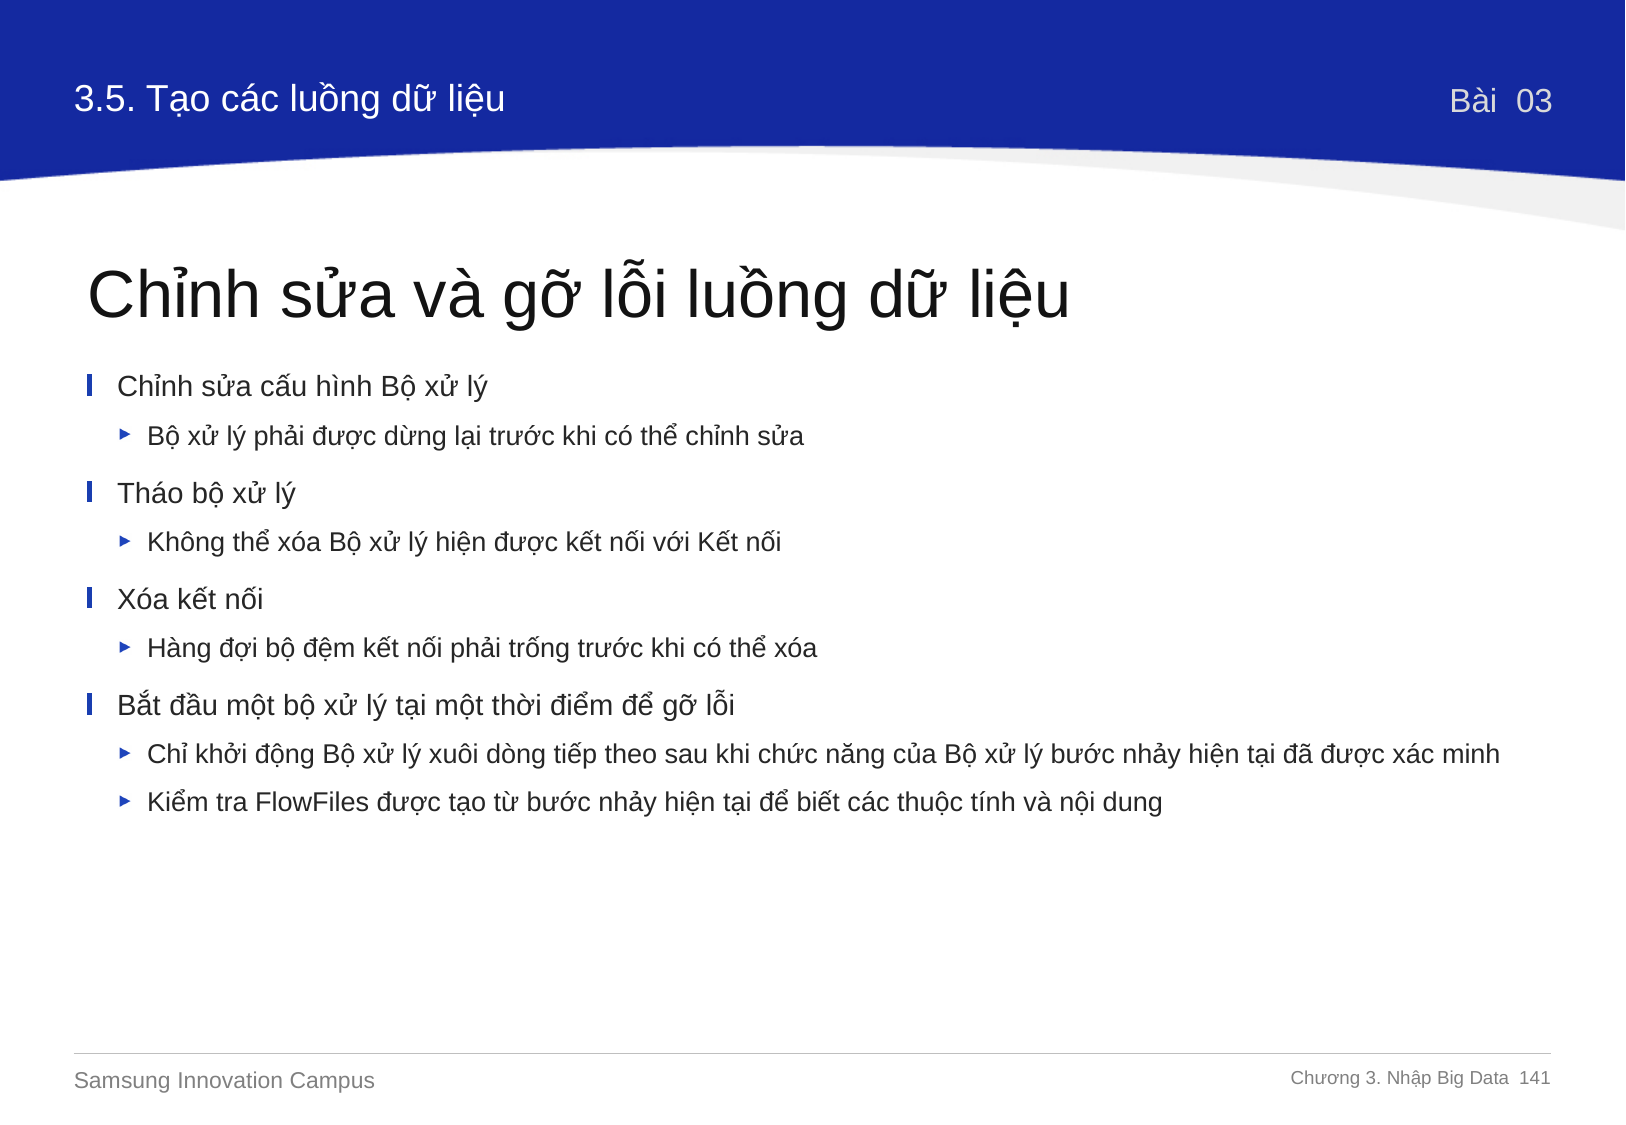

3.5. Tạo các luồng dữ liệu
Bài  03
Chỉnh sửa và gỡ lỗi luồng dữ liệu
Chỉnh sửa cấu hình Bộ xử lý
Bộ xử lý phải được dừng lại trước khi có thể chỉnh sửa
Tháo bộ xử lý
Không thể xóa Bộ xử lý hiện được kết nối với Kết nối
Xóa kết nối
Hàng đợi bộ đệm kết nối phải trống trước khi có thể xóa
Bắt đầu một bộ xử lý tại một thời điểm để gỡ lỗi
Chỉ khởi động Bộ xử lý xuôi dòng tiếp theo sau khi chức năng của Bộ xử lý bước nhảy hiện tại đã được xác minh
Kiểm tra FlowFiles được tạo từ bước nhảy hiện tại để biết các thuộc tính và nội dung